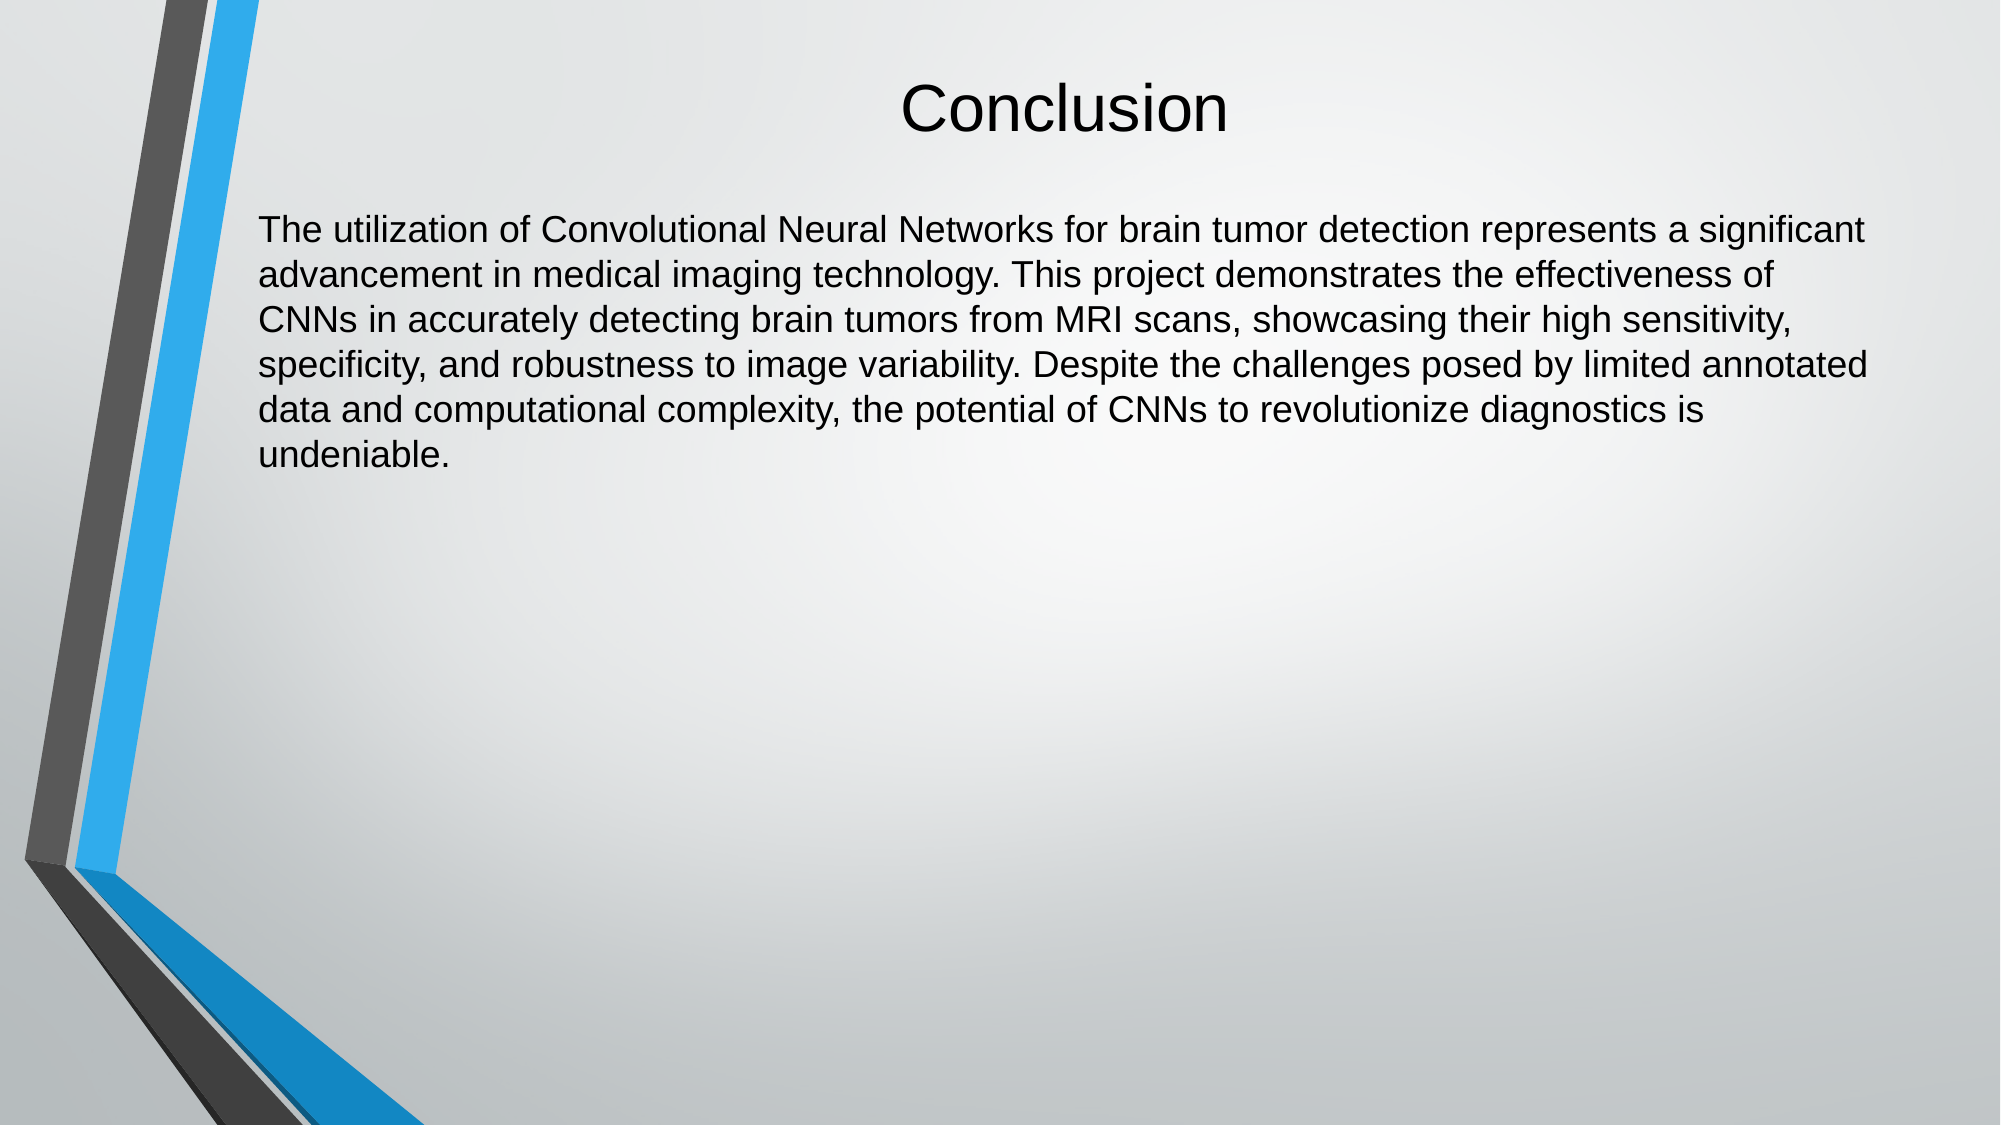

# Conclusion
The utilization of Convolutional Neural Networks for brain tumor detection represents a significant advancement in medical imaging technology. This project demonstrates the effectiveness of CNNs in accurately detecting brain tumors from MRI scans, showcasing their high sensitivity, specificity, and robustness to image variability. Despite the challenges posed by limited annotated data and computational complexity, the potential of CNNs to revolutionize diagnostics is undeniable.